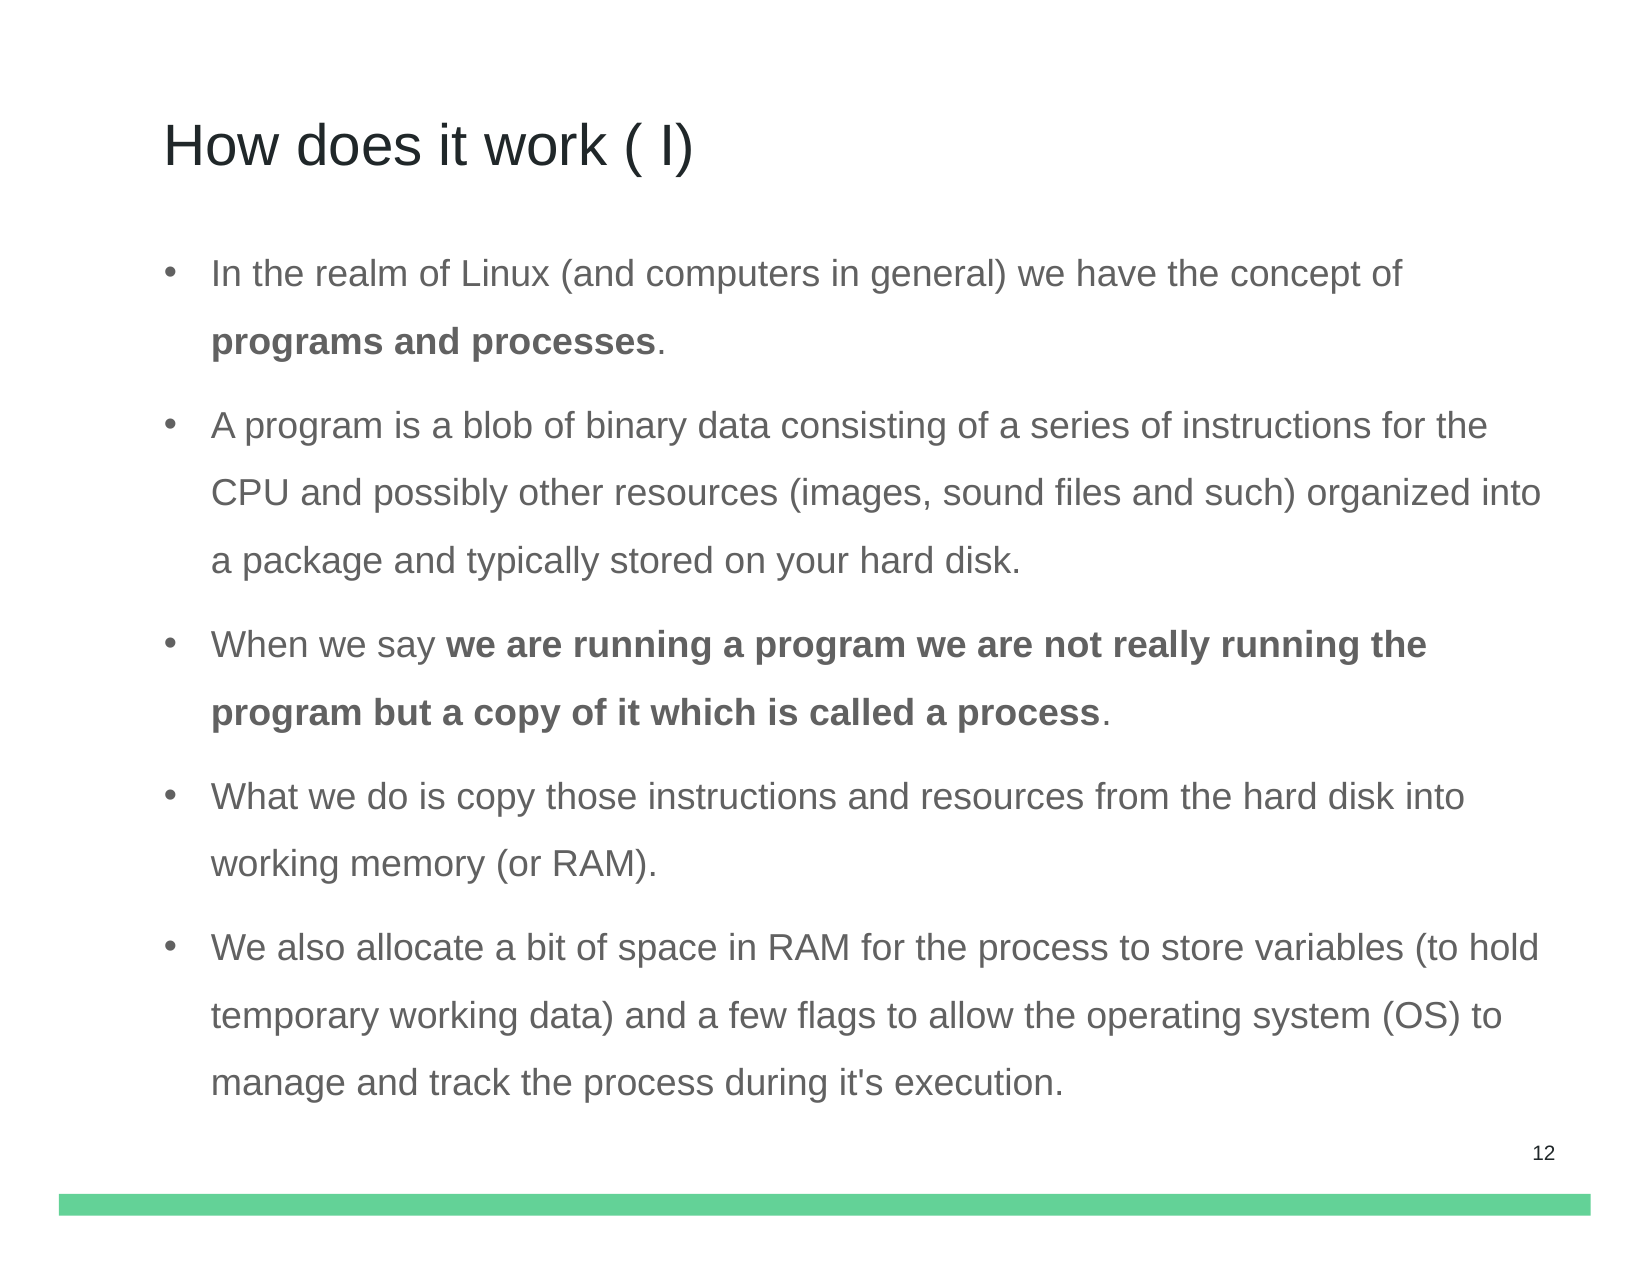

# How does it work ( I)
In the realm of Linux (and computers in general) we have the concept of programs and processes.
A program is a blob of binary data consisting of a series of instructions for the CPU and possibly other resources (images, sound files and such) organized into a package and typically stored on your hard disk.
When we say we are running a program we are not really running the program but a copy of it which is called a process.
What we do is copy those instructions and resources from the hard disk into working memory (or RAM).
We also allocate a bit of space in RAM for the process to store variables (to hold temporary working data) and a few flags to allow the operating system (OS) to manage and track the process during it's execution.
12